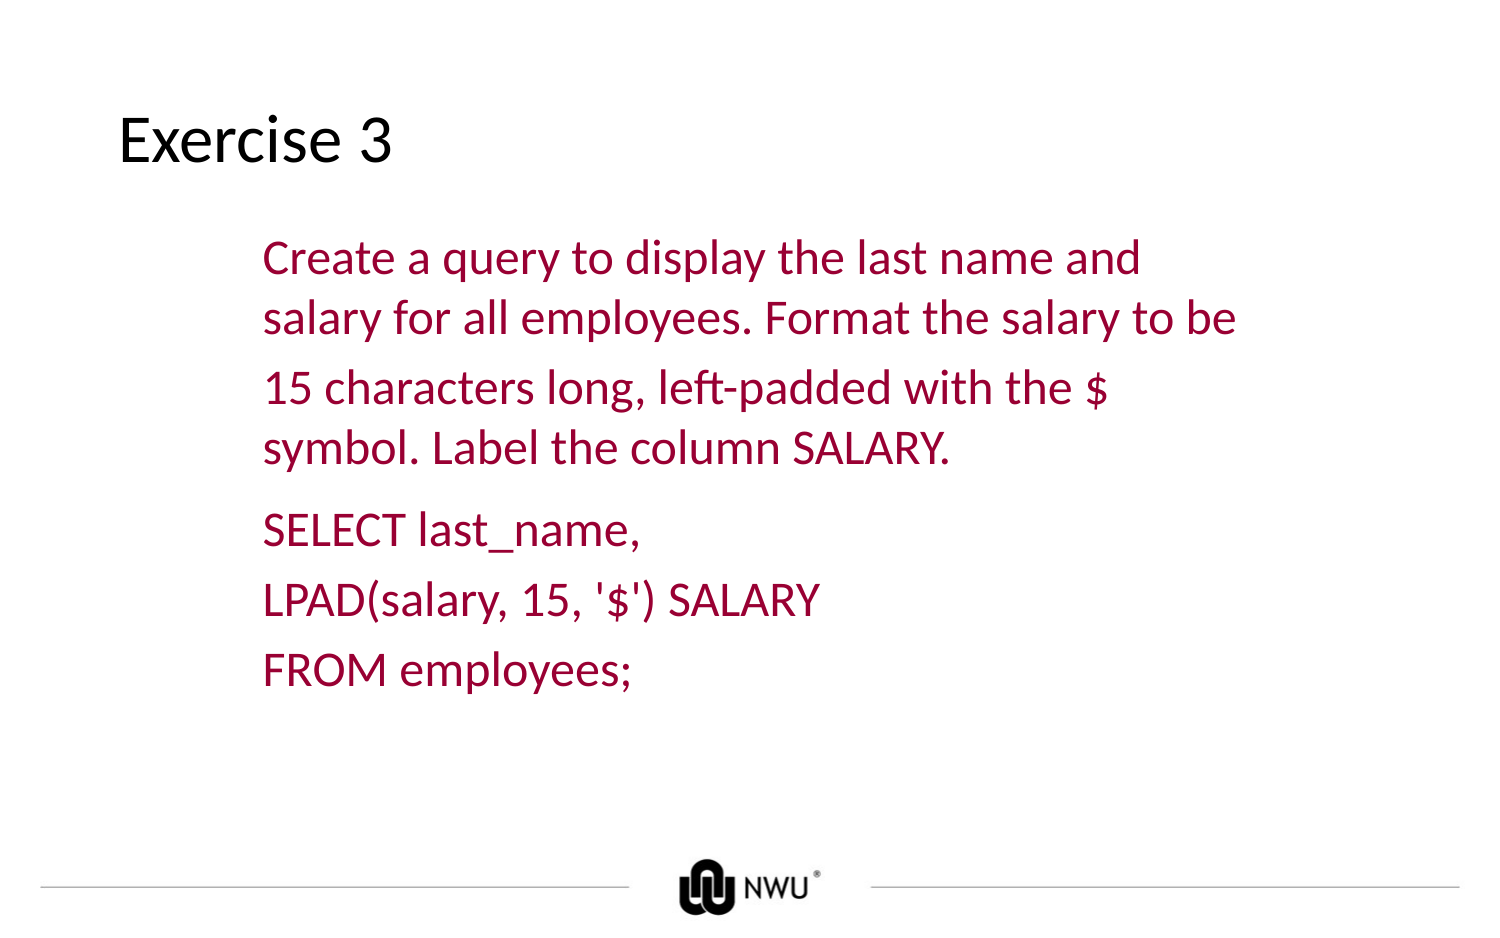

# Exercise 3
Create a query to display the last name and salary for all employees. Format the salary to be
15 characters long, left-padded with the $ symbol. Label the column SALARY.
SELECT last_name,
LPAD(salary, 15, '$') SALARY
FROM employees;